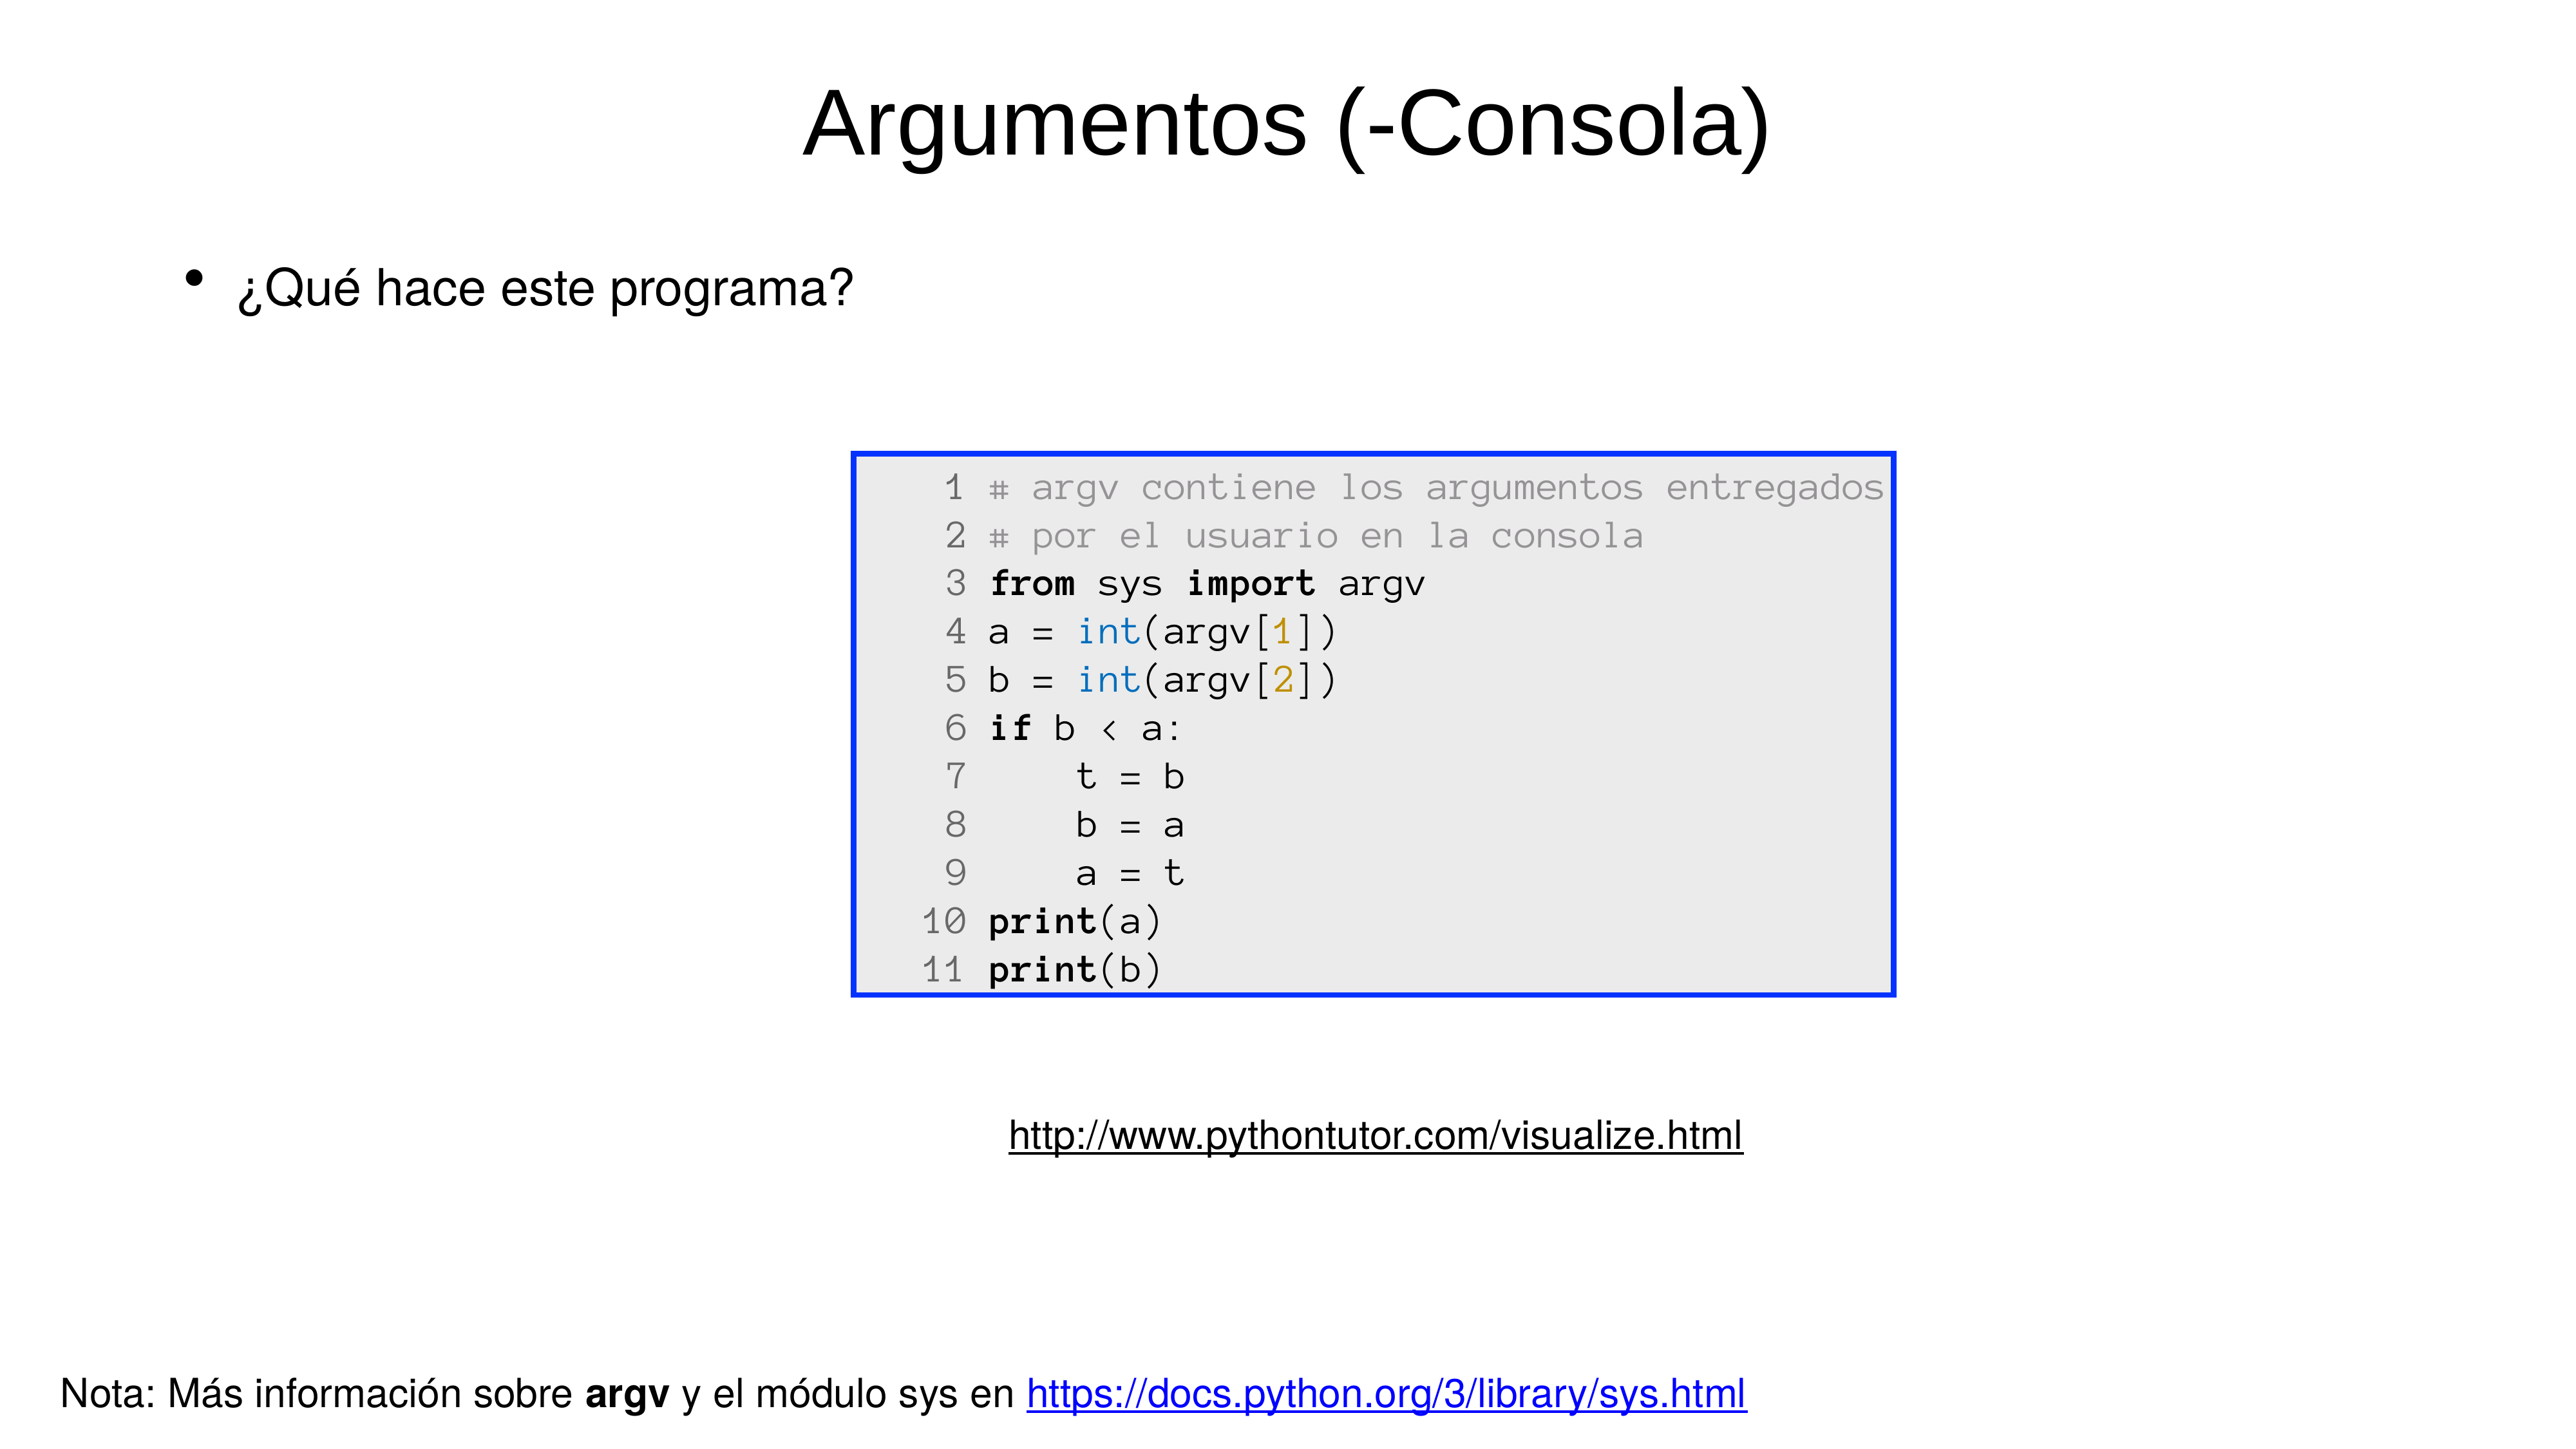

# Argumentos (-Consola)
¿Qué hace este programa?
    1 # argv contiene los argumentos entregados
    2 # por el usuario en la consola
    3 from sys import argv
    4 a = int(argv[1])
    5 b = int(argv[2])
    6 if b < a:
    7     t = b
    8     b = a
    9     a = t
   10 print(a)
   11 print(b)
http://www.pythontutor.com/visualize.html
Nota: Más información sobre argv y el módulo sys en https://docs.python.org/3/library/sys.html
13